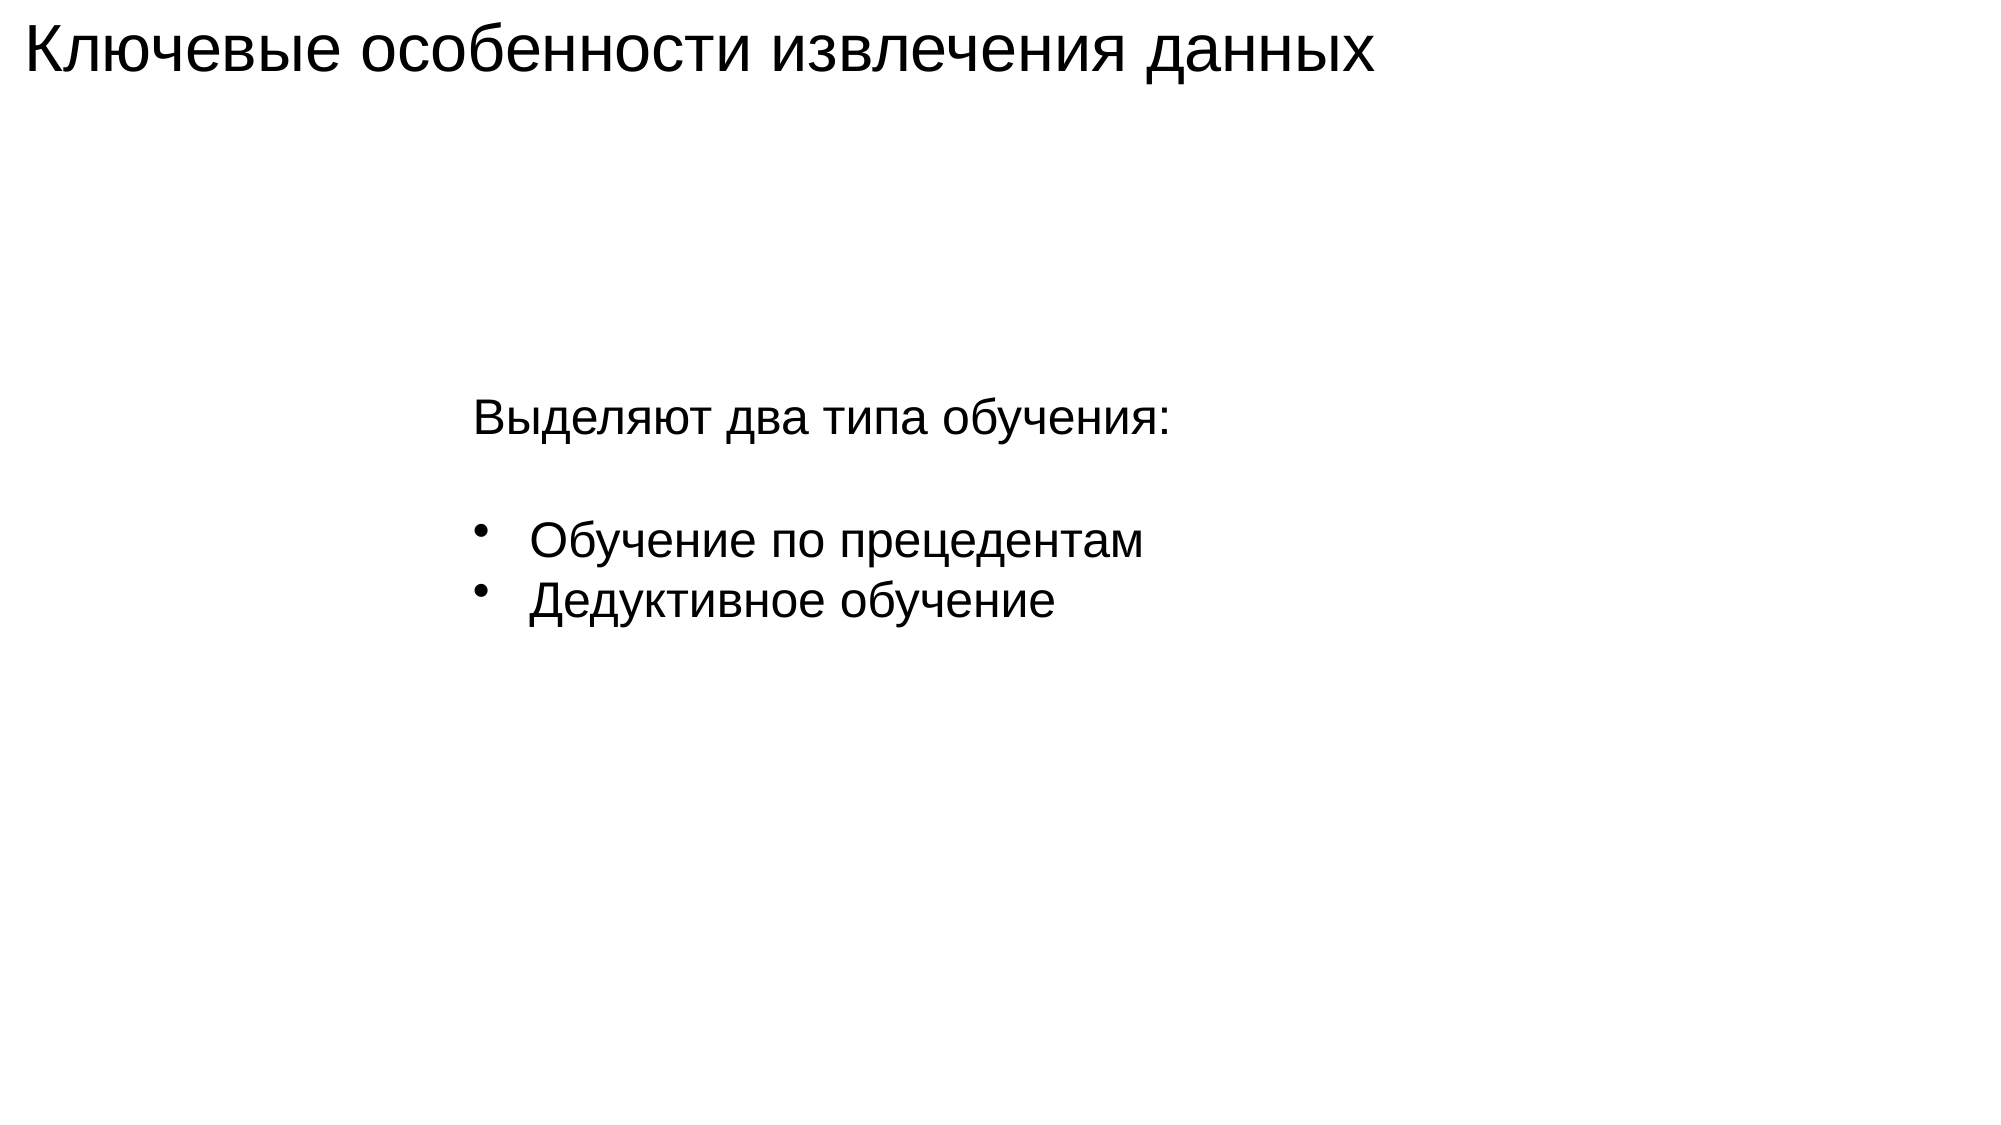

# Ключевые особенности извлечения данных
Выделяют два типа обучения:

Обучение по прецедентам
Дедуктивное обучение